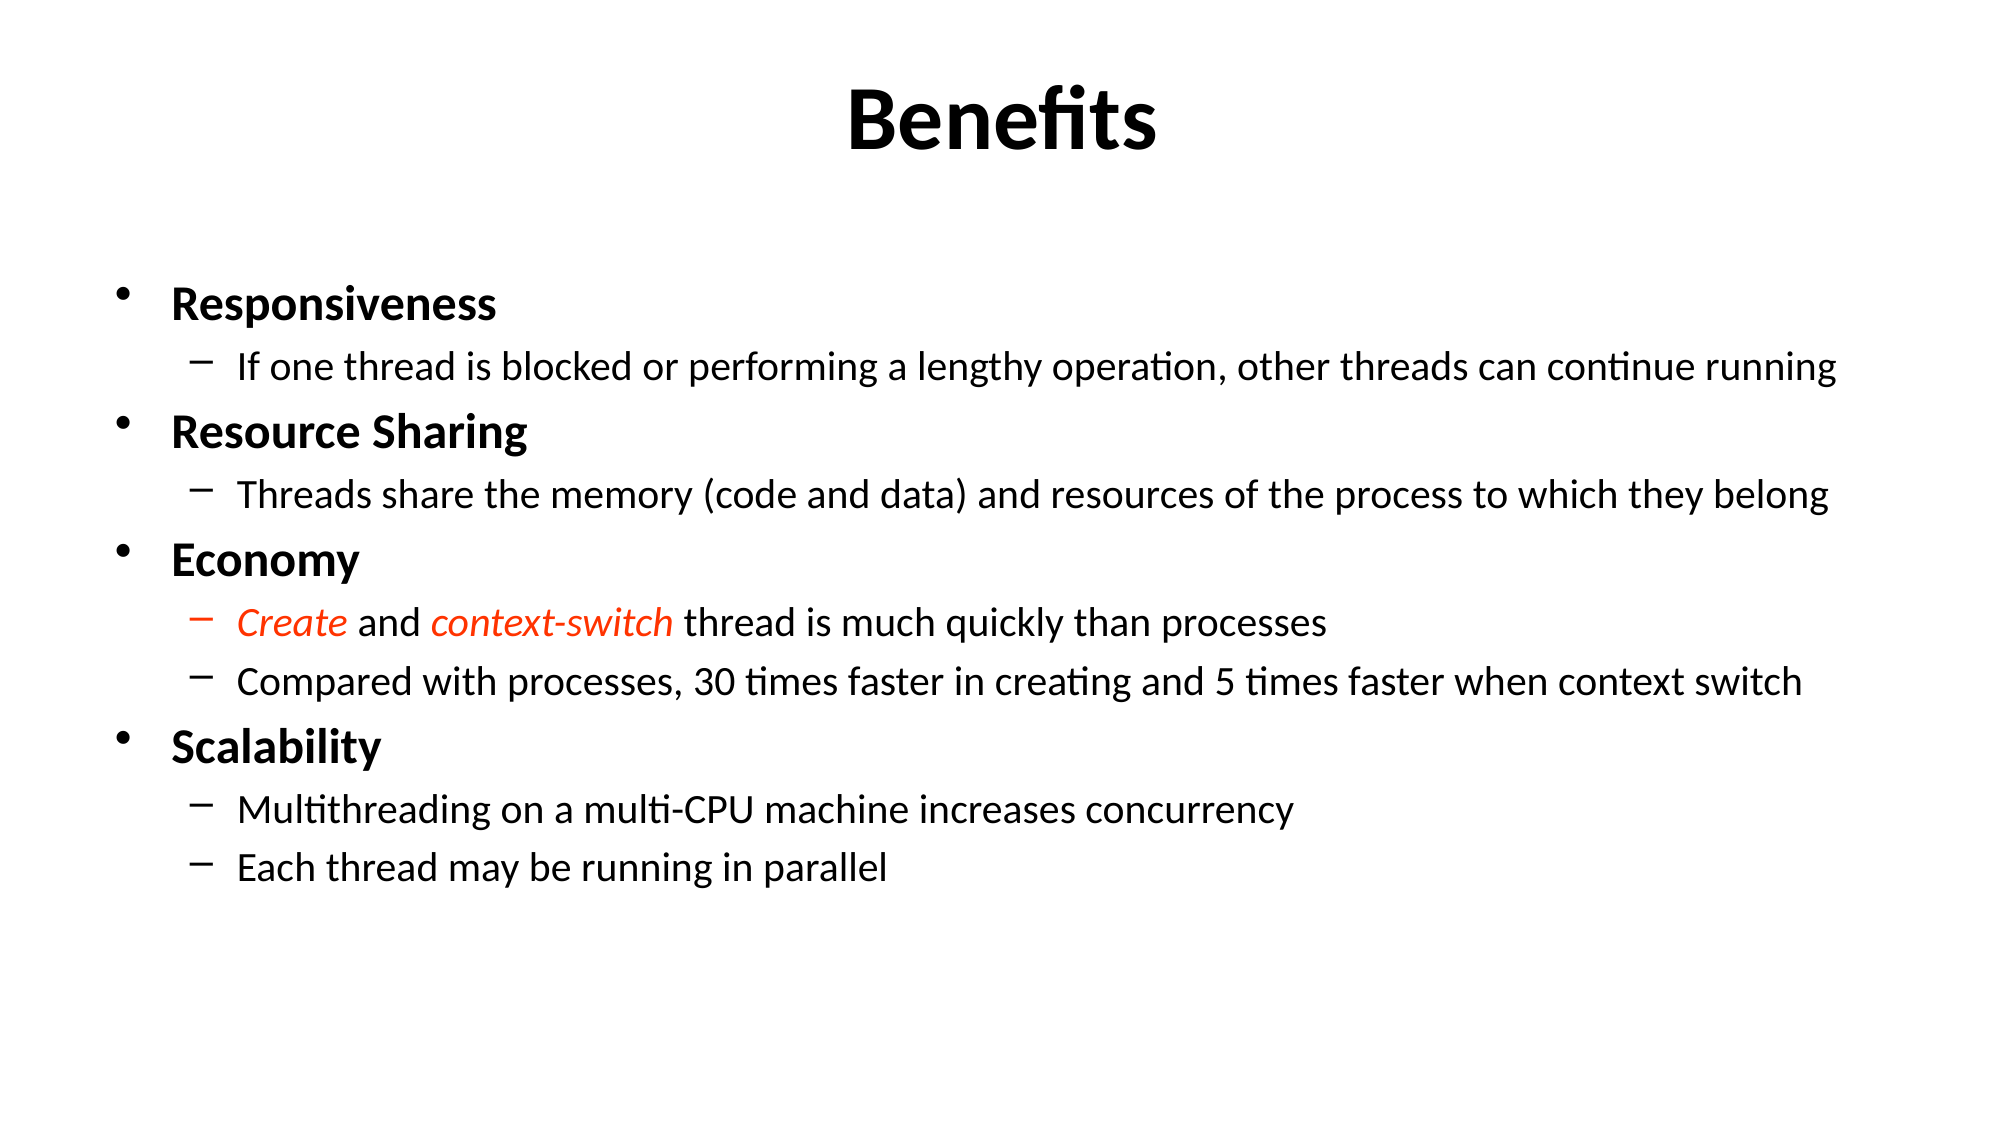

# Benefits

Responsiveness
If one thread is blocked or performing a lengthy operation, other threads can continue running
Resource Sharing
Threads share the memory (code and data) and resources of the process to which they belong
Economy
Create and context-switch thread is much quickly than processes
Compared with processes, 30 times faster in creating and 5 times faster when context switch
Scalability
Multithreading on a multi-CPU machine increases concurrency
Each thread may be running in parallel